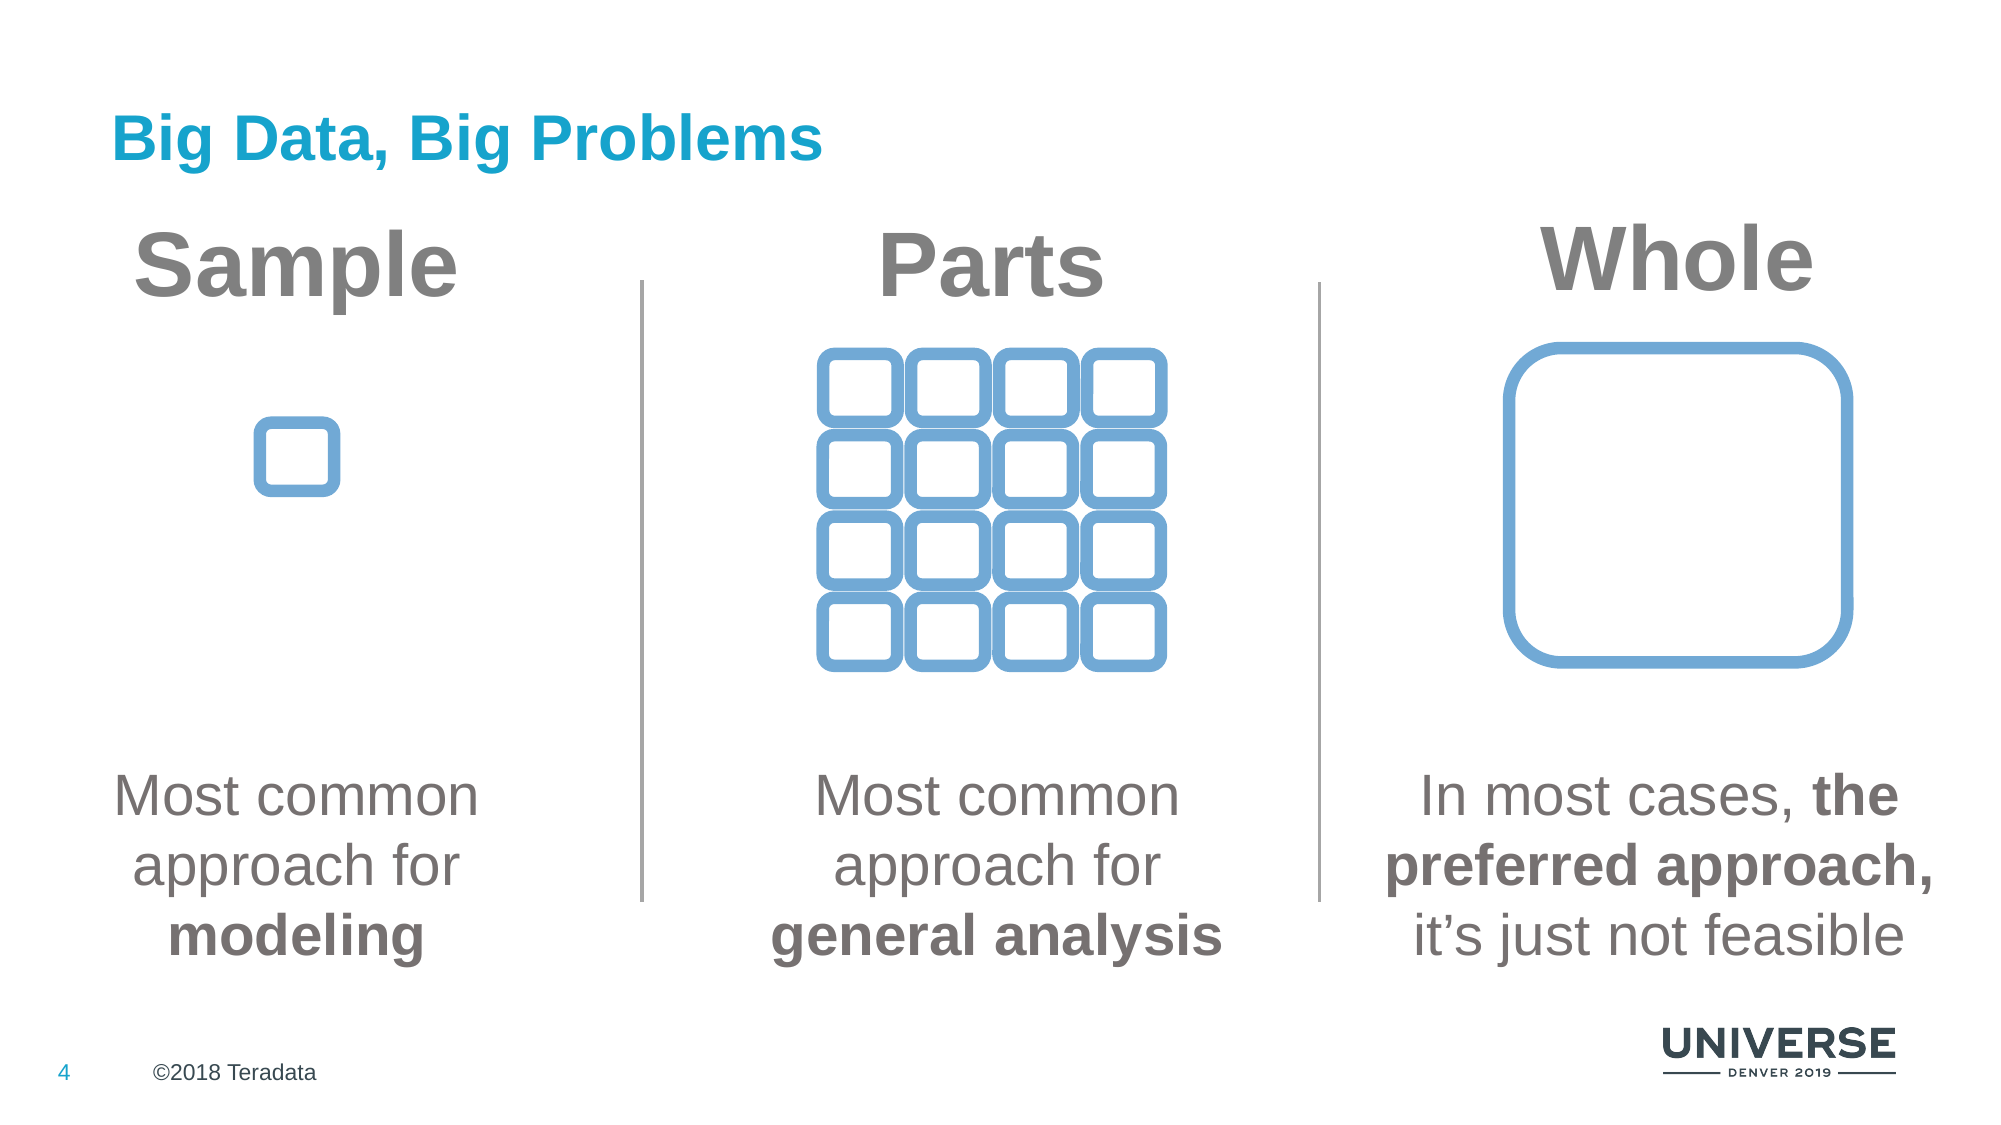

# Big Data, Big Problems
Whole

Sample

Parts

Most common approach for modeling
Most common approach for general analysis
In most cases, the preferred approach, it’s just not feasible
©2018 Teradata